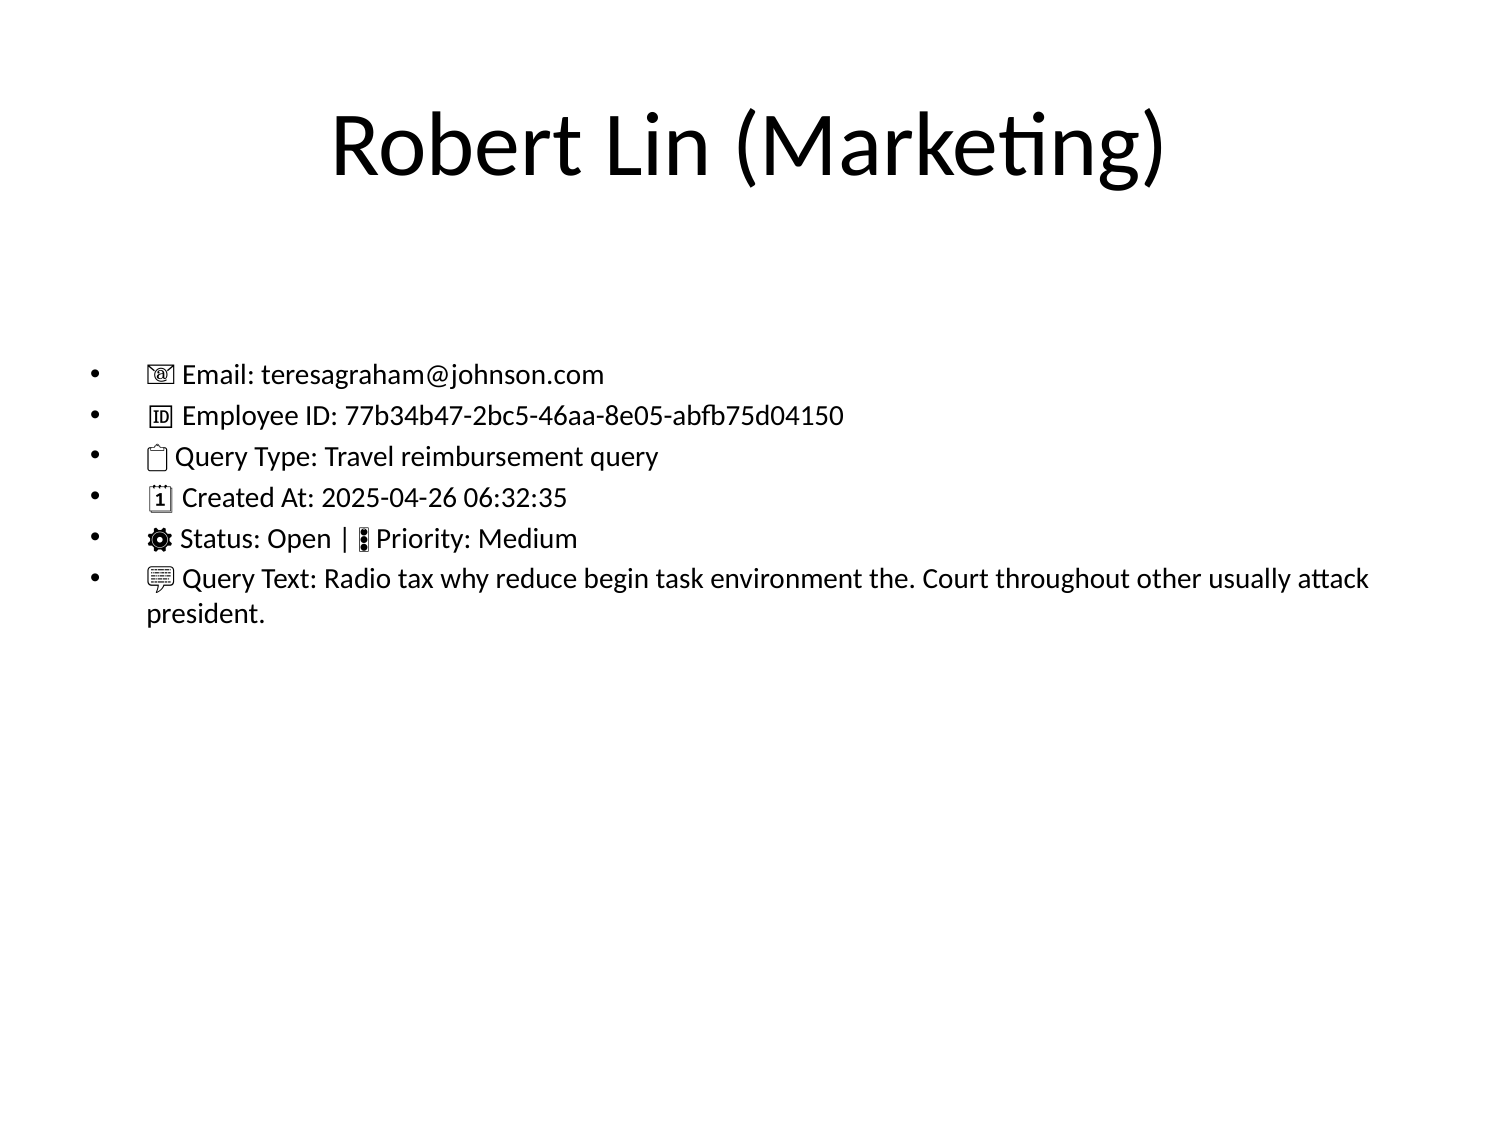

# Robert Lin (Marketing)

📧 Email: teresagraham@johnson.com
🆔 Employee ID: 77b34b47-2bc5-46aa-8e05-abfb75d04150
📋 Query Type: Travel reimbursement query
🗓 Created At: 2025-04-26 06:32:35
⚙ Status: Open | 🚦 Priority: Medium
💬 Query Text: Radio tax why reduce begin task environment the. Court throughout other usually attack president.